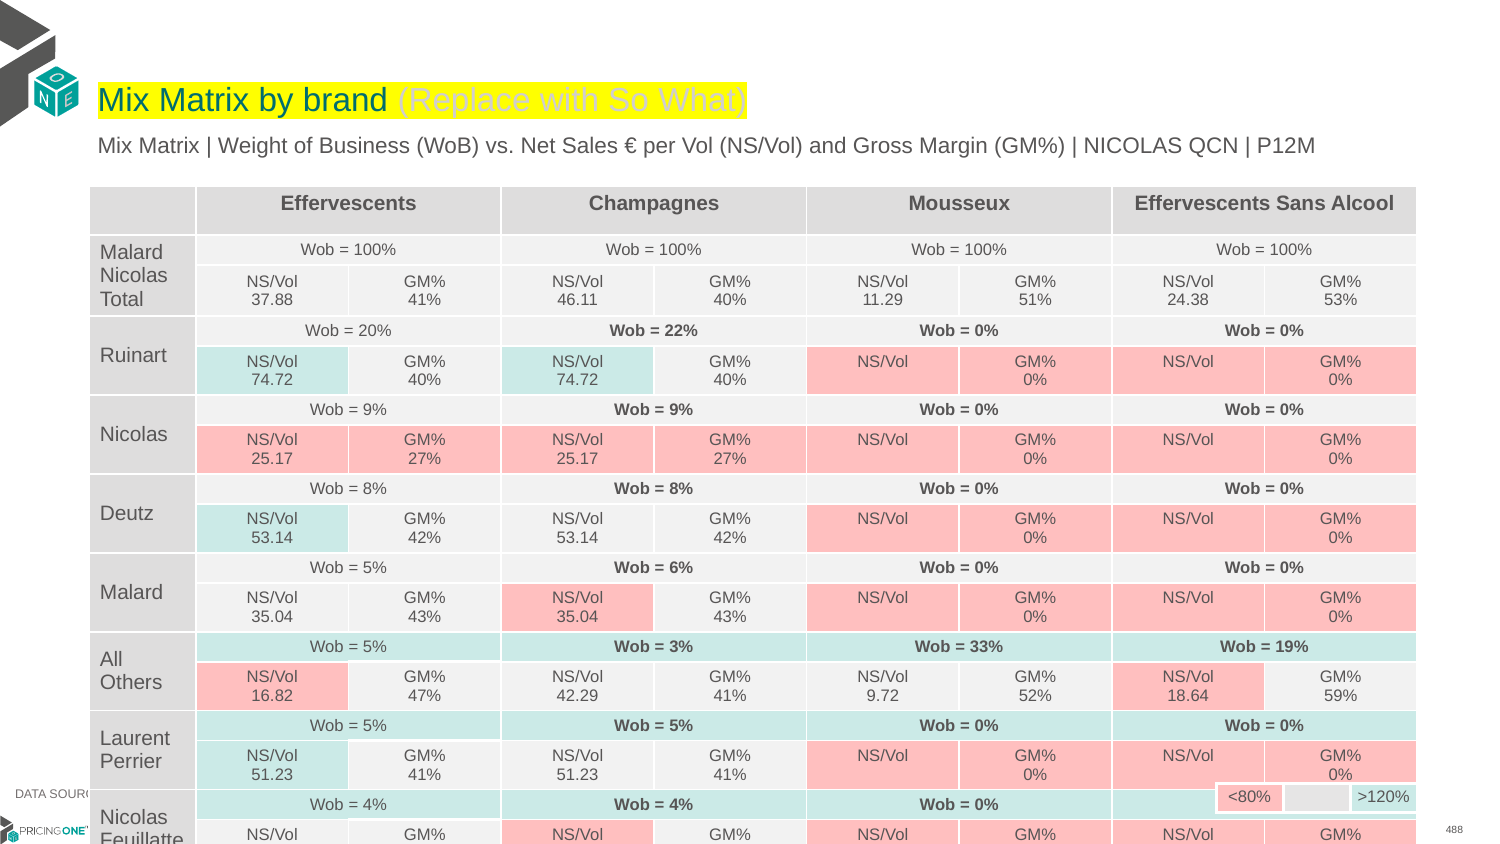

# Mix Matrix by brand (Replace with So What)
Mix Matrix | Weight of Business (WoB) vs. Net Sales € per Vol (NS/Vol) and Gross Margin (GM%) | NICOLAS QCN | P12M
|  | Effervescents |  | Champagnes |  | Mousseux |  | Effervescents Sans Alcool |  |
| --- | --- | --- | --- | --- | --- | --- | --- | --- |
| Malard Nicolas Total | Wob = 100% |  | Wob = 100% |  | Wob = 100% |  | Wob = 100% |  |
|  | NS/Vol 37.88 | GM% 41% | NS/Vol 46.11 | GM% 40% | NS/Vol 11.29 | GM% 51% | NS/Vol 24.38 | GM% 53% |
| Ruinart | Wob = 20% |  | Wob = 22% |  | Wob = 0% |  | Wob = 0% |  |
|  | NS/Vol 74.72 | GM% 40% | NS/Vol 74.72 | GM% 40% | NS/Vol | GM% 0% | NS/Vol | GM% 0% |
| Nicolas | Wob = 9% |  | Wob = 9% |  | Wob = 0% |  | Wob = 0% |  |
|  | NS/Vol 25.17 | GM% 27% | NS/Vol 25.17 | GM% 27% | NS/Vol | GM% 0% | NS/Vol | GM% 0% |
| Deutz | Wob = 8% |  | Wob = 8% |  | Wob = 0% |  | Wob = 0% |  |
|  | NS/Vol 53.14 | GM% 42% | NS/Vol 53.14 | GM% 42% | NS/Vol | GM% 0% | NS/Vol | GM% 0% |
| Malard | Wob = 5% |  | Wob = 6% |  | Wob = 0% |  | Wob = 0% |  |
|  | NS/Vol 35.04 | GM% 43% | NS/Vol 35.04 | GM% 43% | NS/Vol | GM% 0% | NS/Vol | GM% 0% |
| All Others | Wob = 5% |  | Wob = 3% |  | Wob = 33% |  | Wob = 19% |  |
|  | NS/Vol 16.82 | GM% 47% | NS/Vol 42.29 | GM% 41% | NS/Vol 9.72 | GM% 52% | NS/Vol 18.64 | GM% 59% |
| Laurent Perrier | Wob = 5% |  | Wob = 5% |  | Wob = 0% |  | Wob = 0% |  |
|  | NS/Vol 51.23 | GM% 41% | NS/Vol 51.23 | GM% 41% | NS/Vol | GM% 0% | NS/Vol | GM% 0% |
| Nicolas Feuillatte | Wob = 4% |  | Wob = 4% |  | Wob = 0% |  | Wob = 0% |  |
|  | NS/Vol 35.44 | GM% 44% | NS/Vol 35.44 | GM% 44% | NS/Vol | GM% 0% | NS/Vol | GM% 0% |
| Heidsieck & Co Monopole | Wob = 3% |  | Wob = 4% |  | Wob = 0% |  | Wob = 0% |  |
|  | NS/Vol 33.84 | GM% 40% | NS/Vol 33.84 | GM% 40% | NS/Vol | GM% 0% | NS/Vol | GM% 0% |
| Ayala | Wob = 3% |  | Wob = 3% |  | Wob = 0% |  | Wob = 0% |  |
|  | NS/Vol 42.35 | GM% 41% | NS/Vol 42.35 | GM% 41% | NS/Vol | GM% 0% | NS/Vol | GM% 0% |
| Roederer | Wob = 3% |  | Wob = 3% |  | Wob = 0% |  | Wob = 0% |  |
|  | NS/Vol 82.17 | GM% 42% | NS/Vol 82.17 | GM% 42% | NS/Vol | GM% 0% | NS/Vol | GM% 0% |
| Canard Duchêne | Wob = 3% |  | Wob = 3% |  | Wob = 0% |  | Wob = 0% |  |
|  | NS/Vol 34.83 | GM% 45% | NS/Vol 34.83 | GM% 45% | NS/Vol | GM% 0% | NS/Vol | GM% 0% |
| De Bligny | Wob = 3% |  | Wob = 3% |  | Wob = 0% |  | Wob = 0% |  |
|  | NS/Vol 34.85 | GM% 45% | NS/Vol 34.85 | GM% 45% | NS/Vol | GM% 0% | NS/Vol | GM% 0% |
DATA SOURCE: Client P&L
| <80% |  | >120% |
| --- | --- | --- |

14/01/2024
488